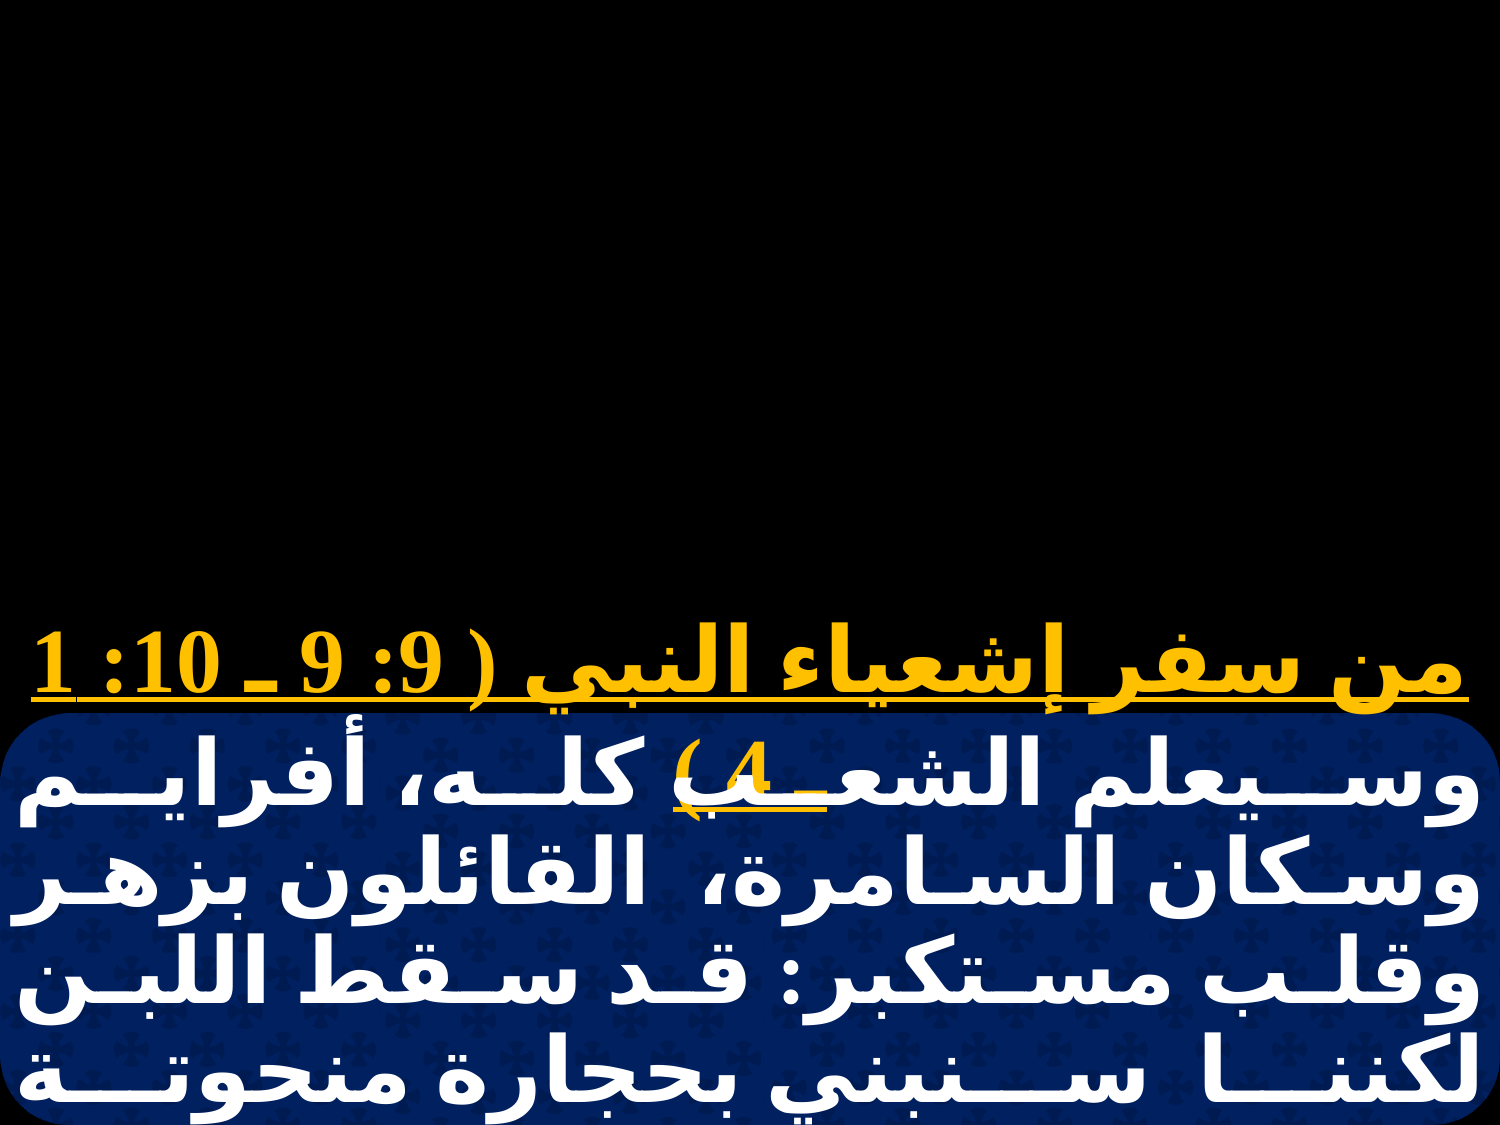

من سفر إشعياء النبي ( 9: 9 ـ 10: 1 ـ 4 )
وسيعلم الشعب كله، أفرايم وسكان السامرة،  القائلون بزهر وقلب مستكبر: قد سقط اللبن لكننا  سنبني بحجارة منحوتة الجميز قطع لكننا نعتاض  عنه الأرز. ونبني لنا برجا. سينهض الرب عليه